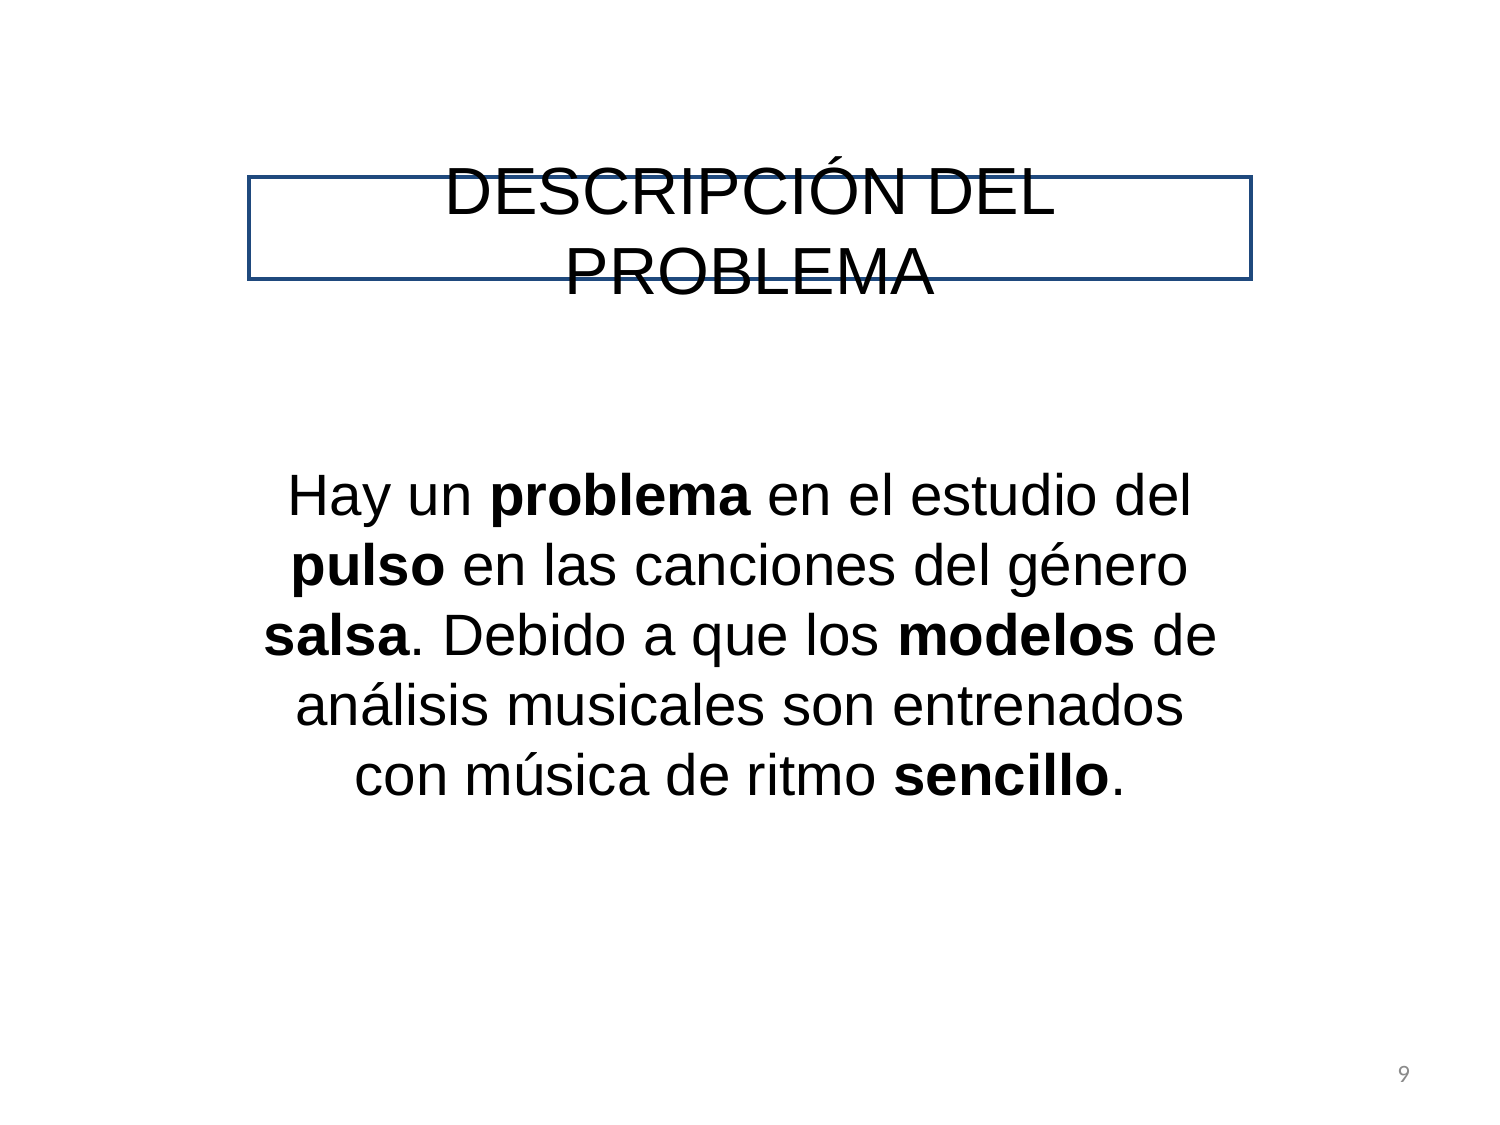

# DESCRIPCIÓN DEL PROBLEMA
Hay un problema en el estudio del pulso en las canciones del género salsa. Debido a que los modelos de análisis musicales son entrenados con música de ritmo sencillo.
9